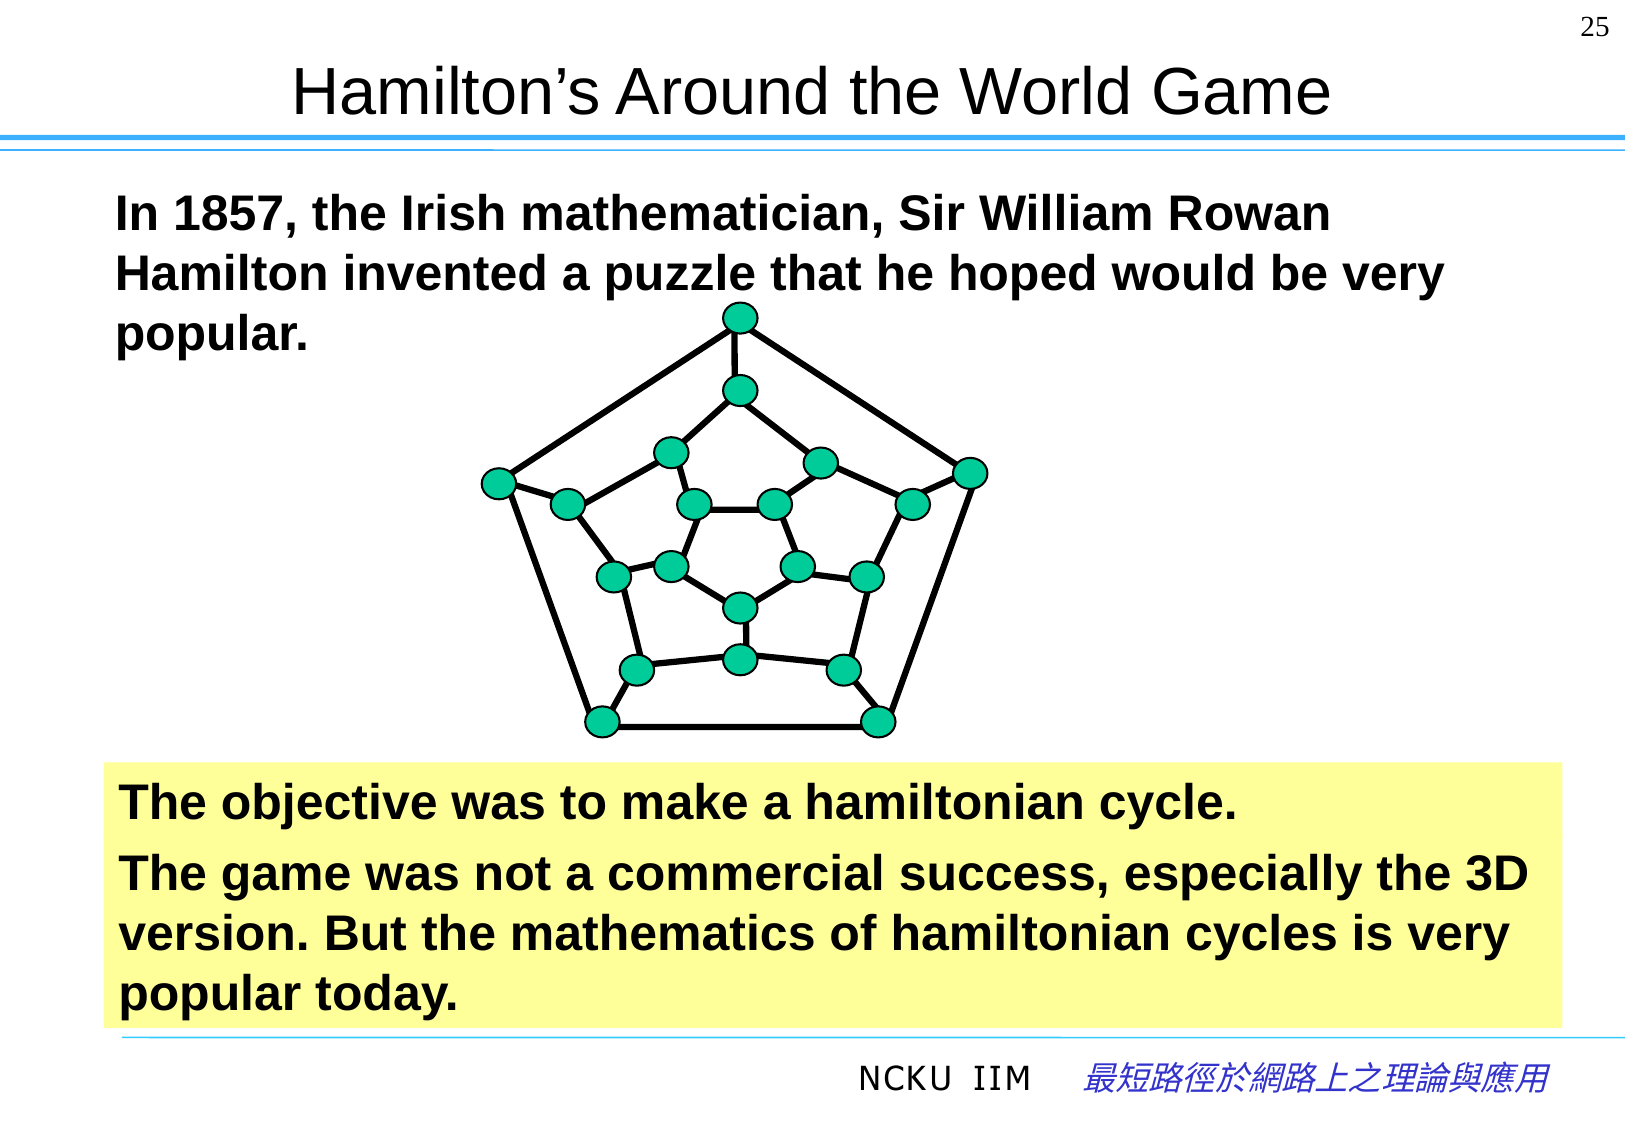

25
# Hamilton’s Around the World Game
In 1857, the Irish mathematician, Sir William Rowan Hamilton invented a puzzle that he hoped would be very popular.

The objective was to make a hamiltonian cycle.
The game was not a commercial success, especially the 3D version. But the mathematics of hamiltonian cycles is very popular today.